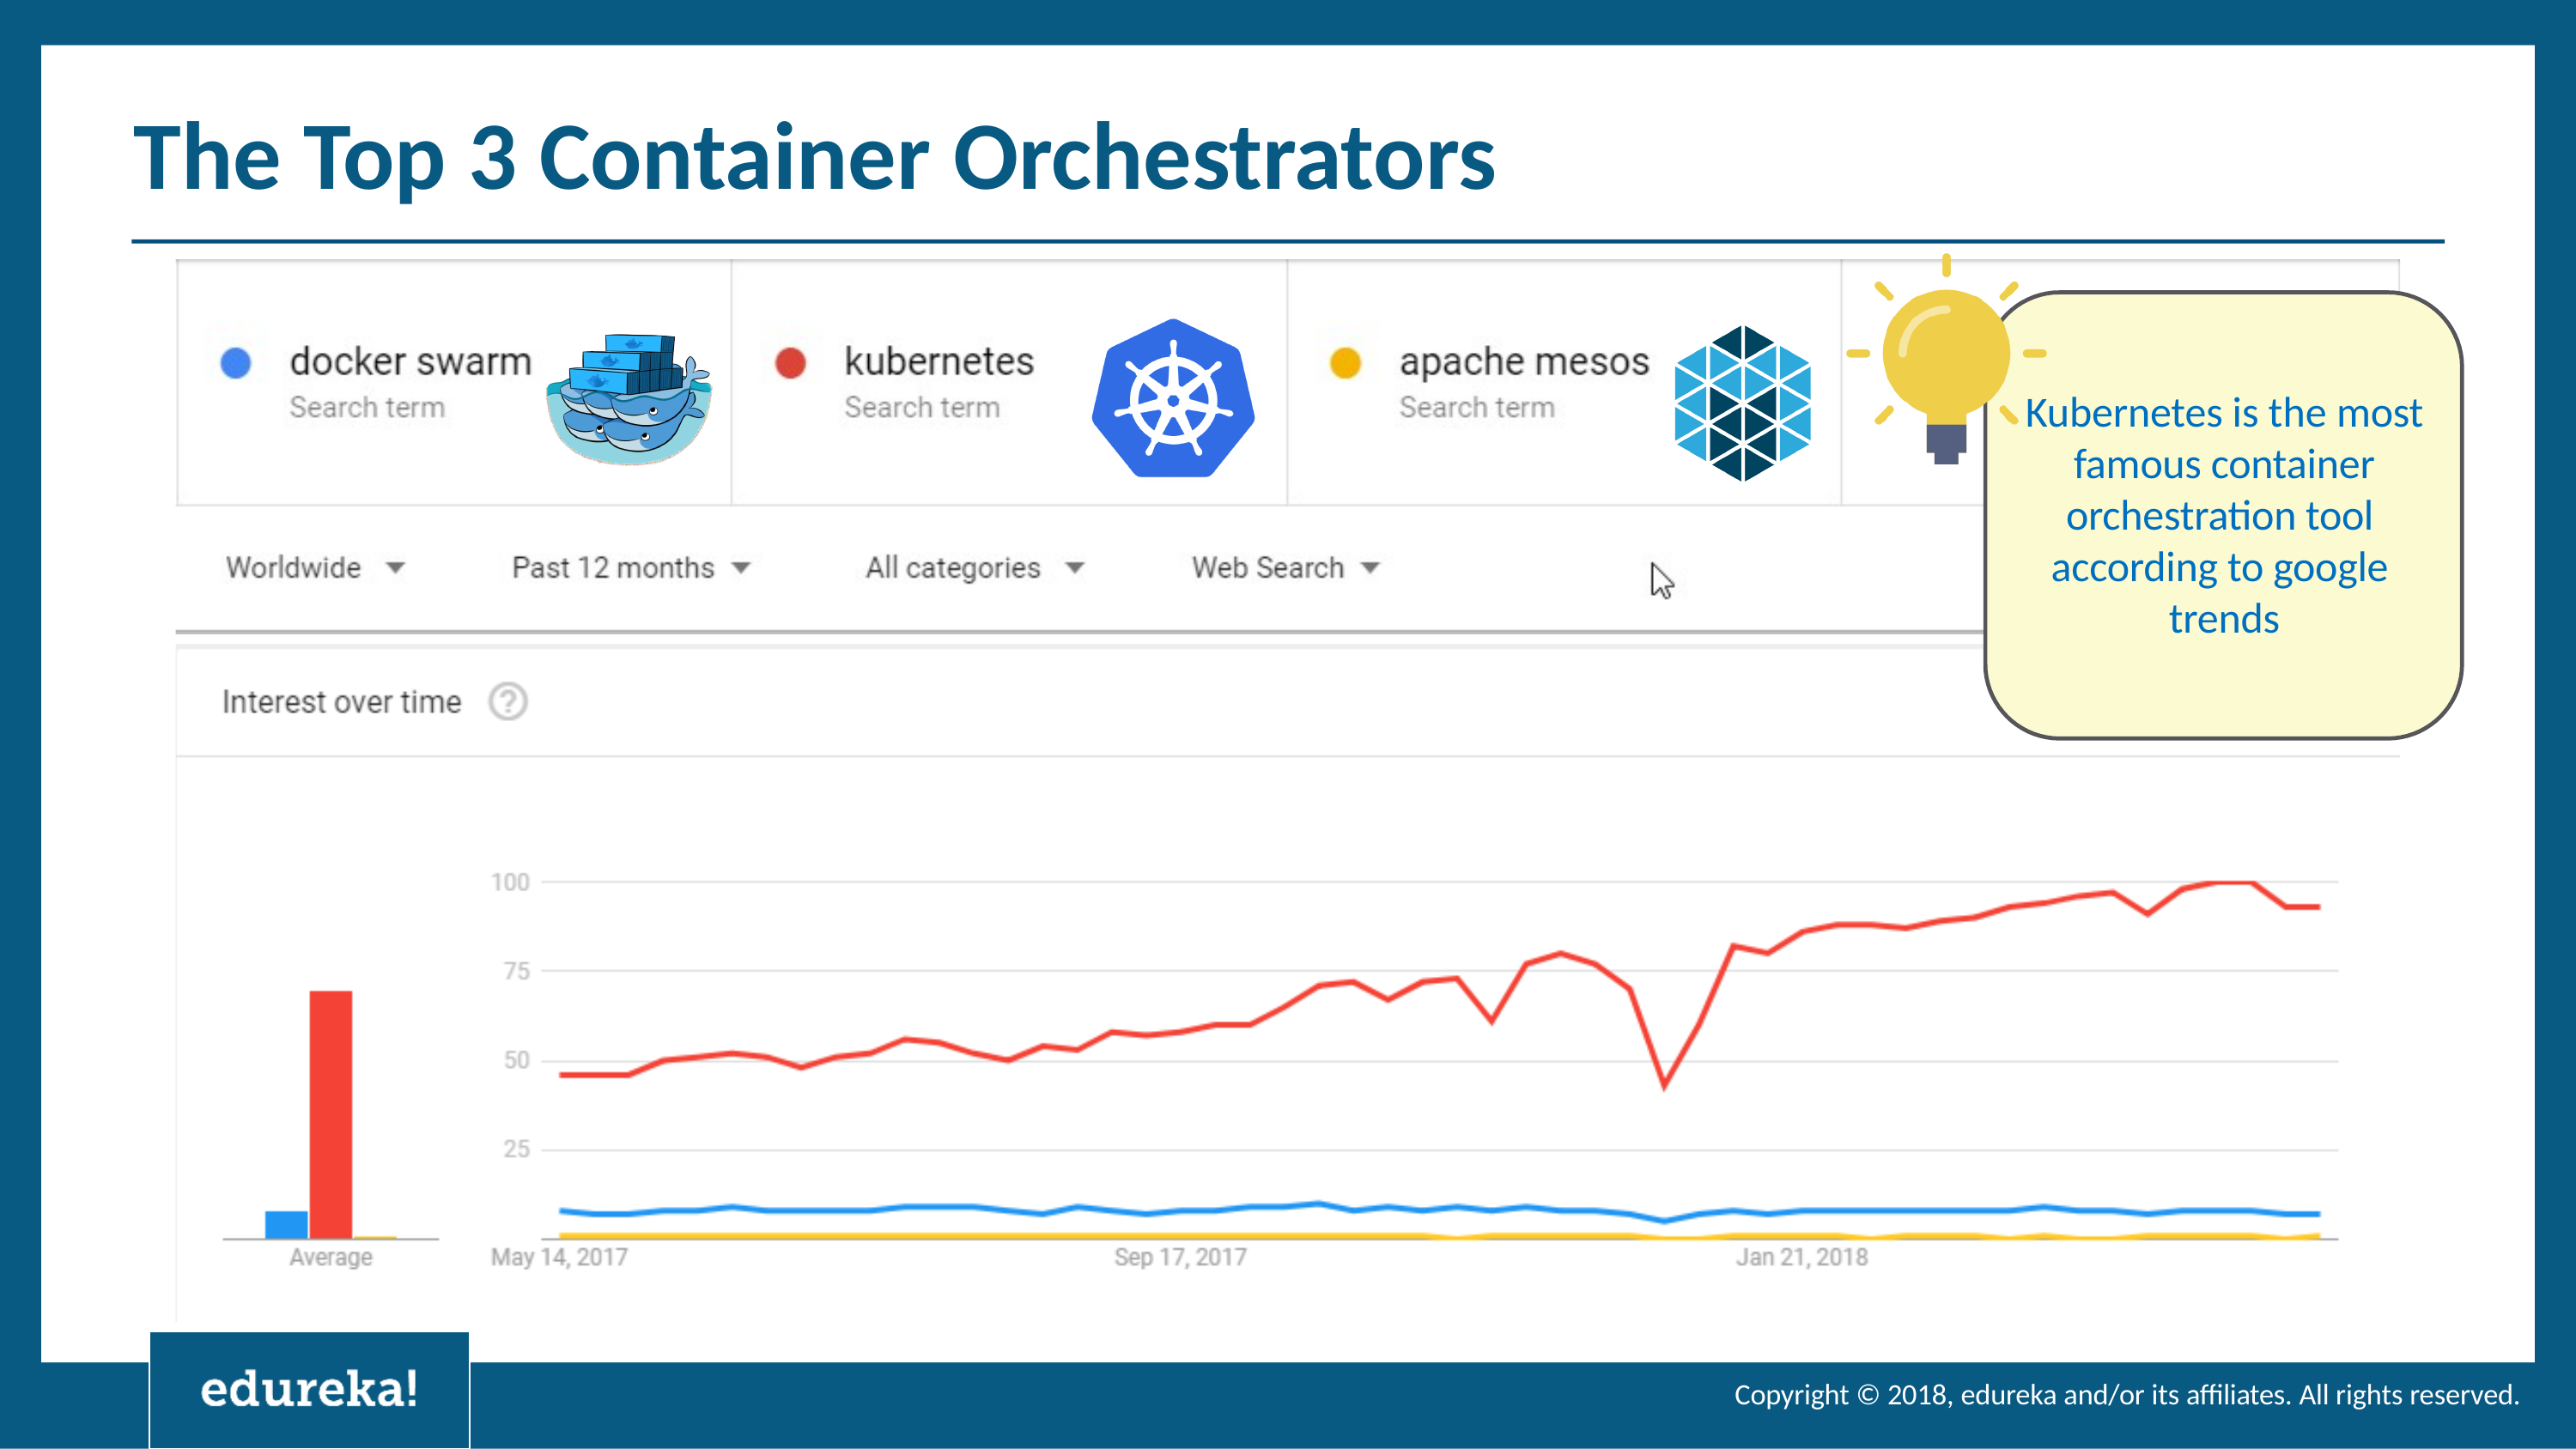

# The Top 3 Container Orchestrators

Kubernetes is the most  famous container  orchestration tool  according to google  trends
Copyright © 2018, edureka and/or its affiliates. All rights reserved.